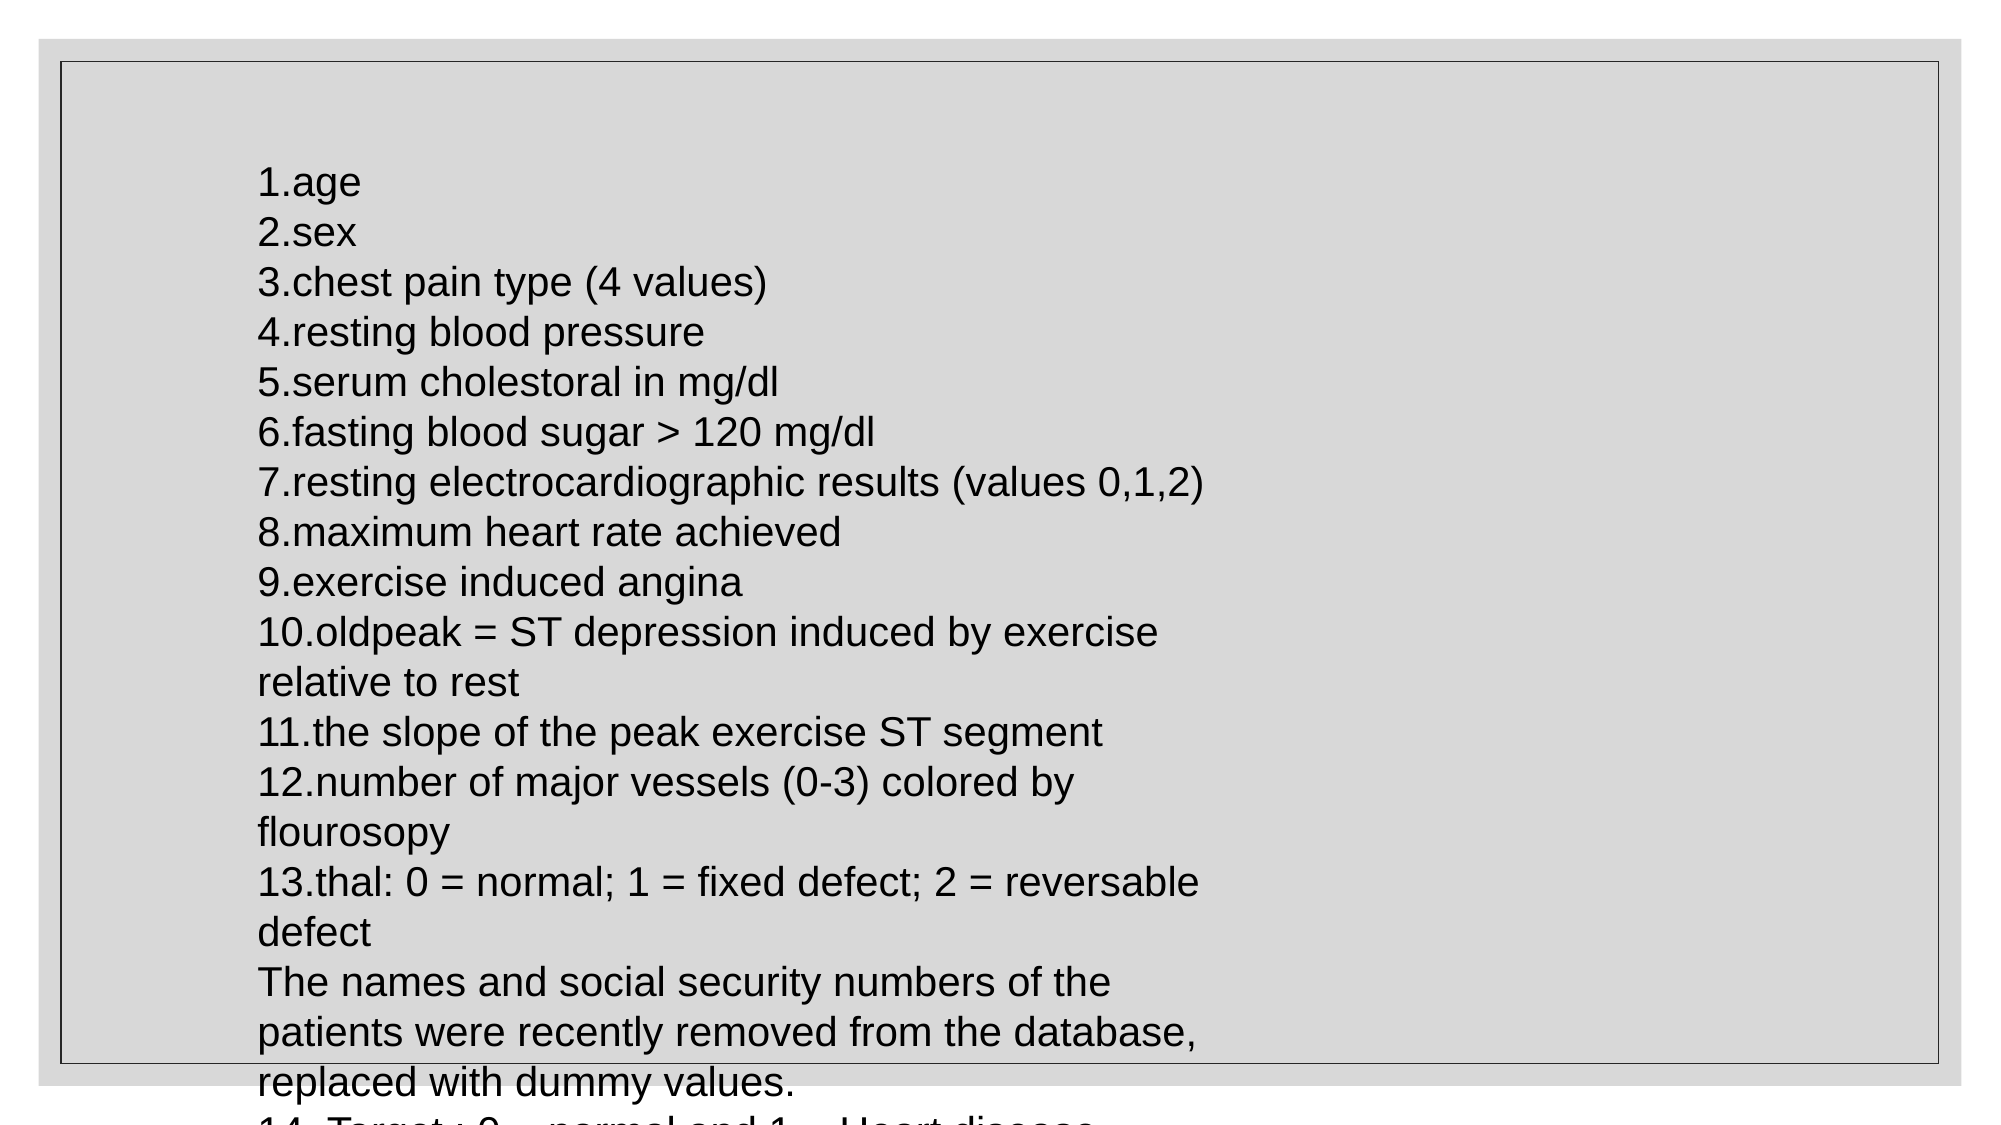

age
sex
chest pain type (4 values)
resting blood pressure
serum cholestoral in mg/dl
fasting blood sugar > 120 mg/dl
resting electrocardiographic results (values 0,1,2)
maximum heart rate achieved
exercise induced angina
oldpeak = ST depression induced by exercise relative to rest
the slope of the peak exercise ST segment
number of major vessels (0-3) colored by flourosopy
thal: 0 = normal; 1 = fixed defect; 2 = reversable defect
The names and social security numbers of the patients were recently removed from the database, replaced with dummy values.
 Target : 0 = normal and 1 = Heart disease